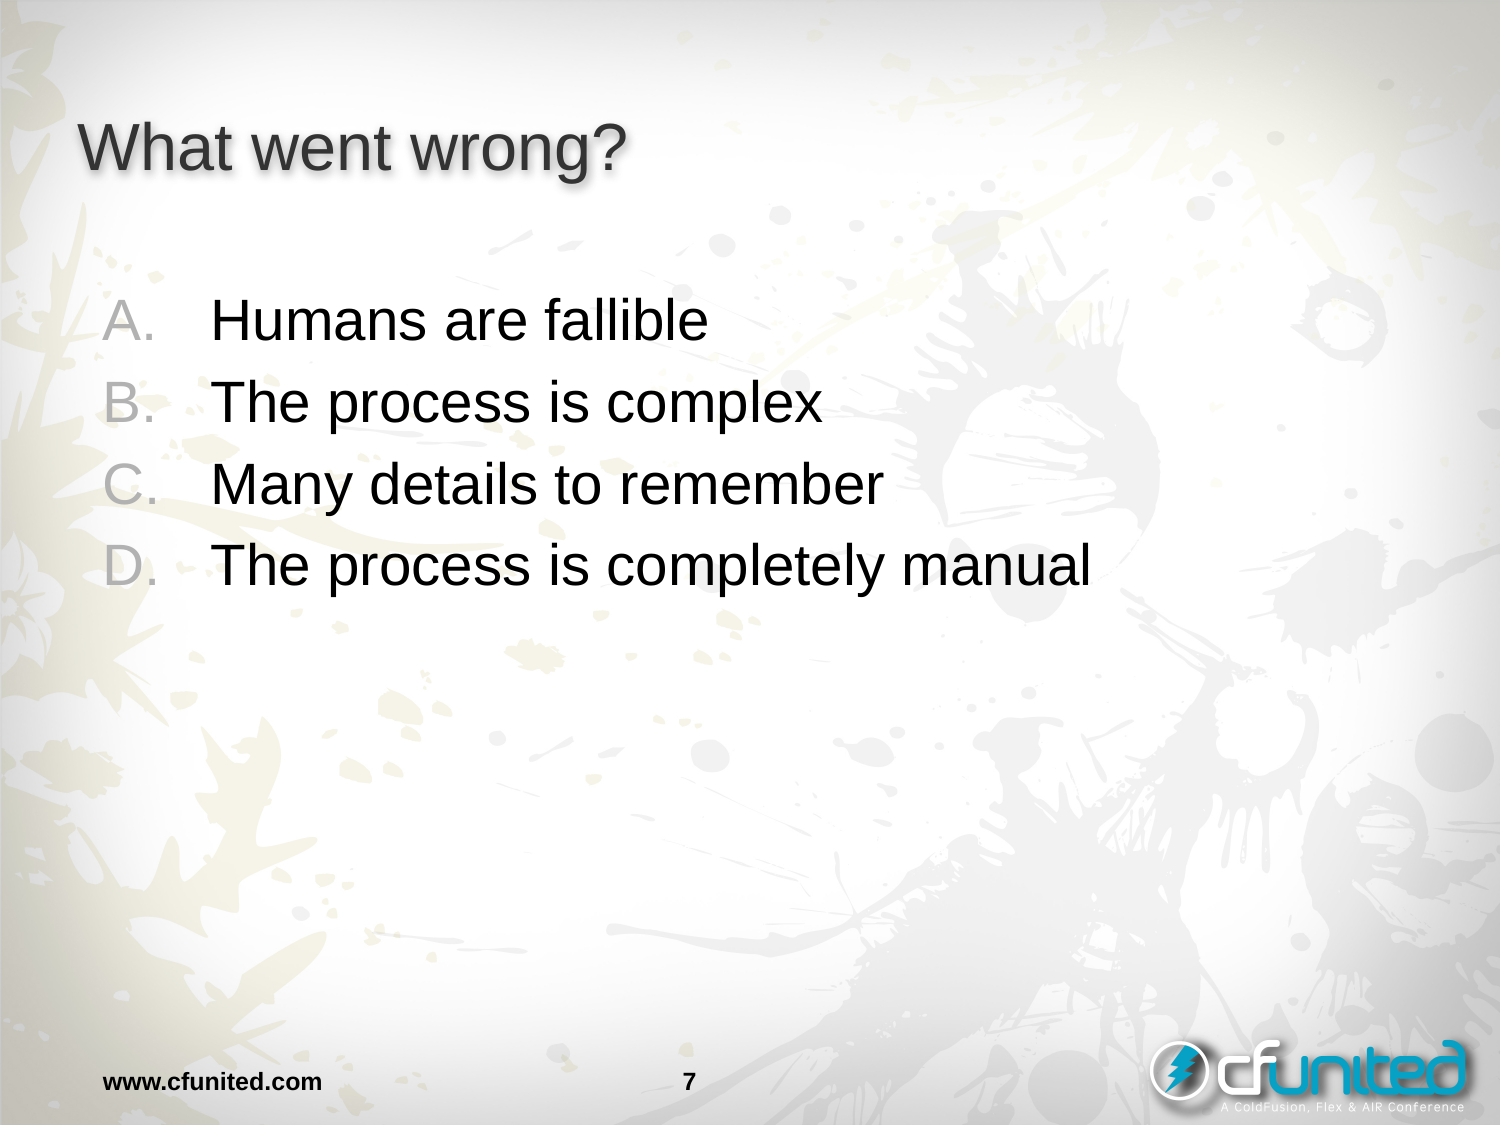

# What went wrong?
Humans are fallible
The process is complex
Many details to remember
The process is completely manual